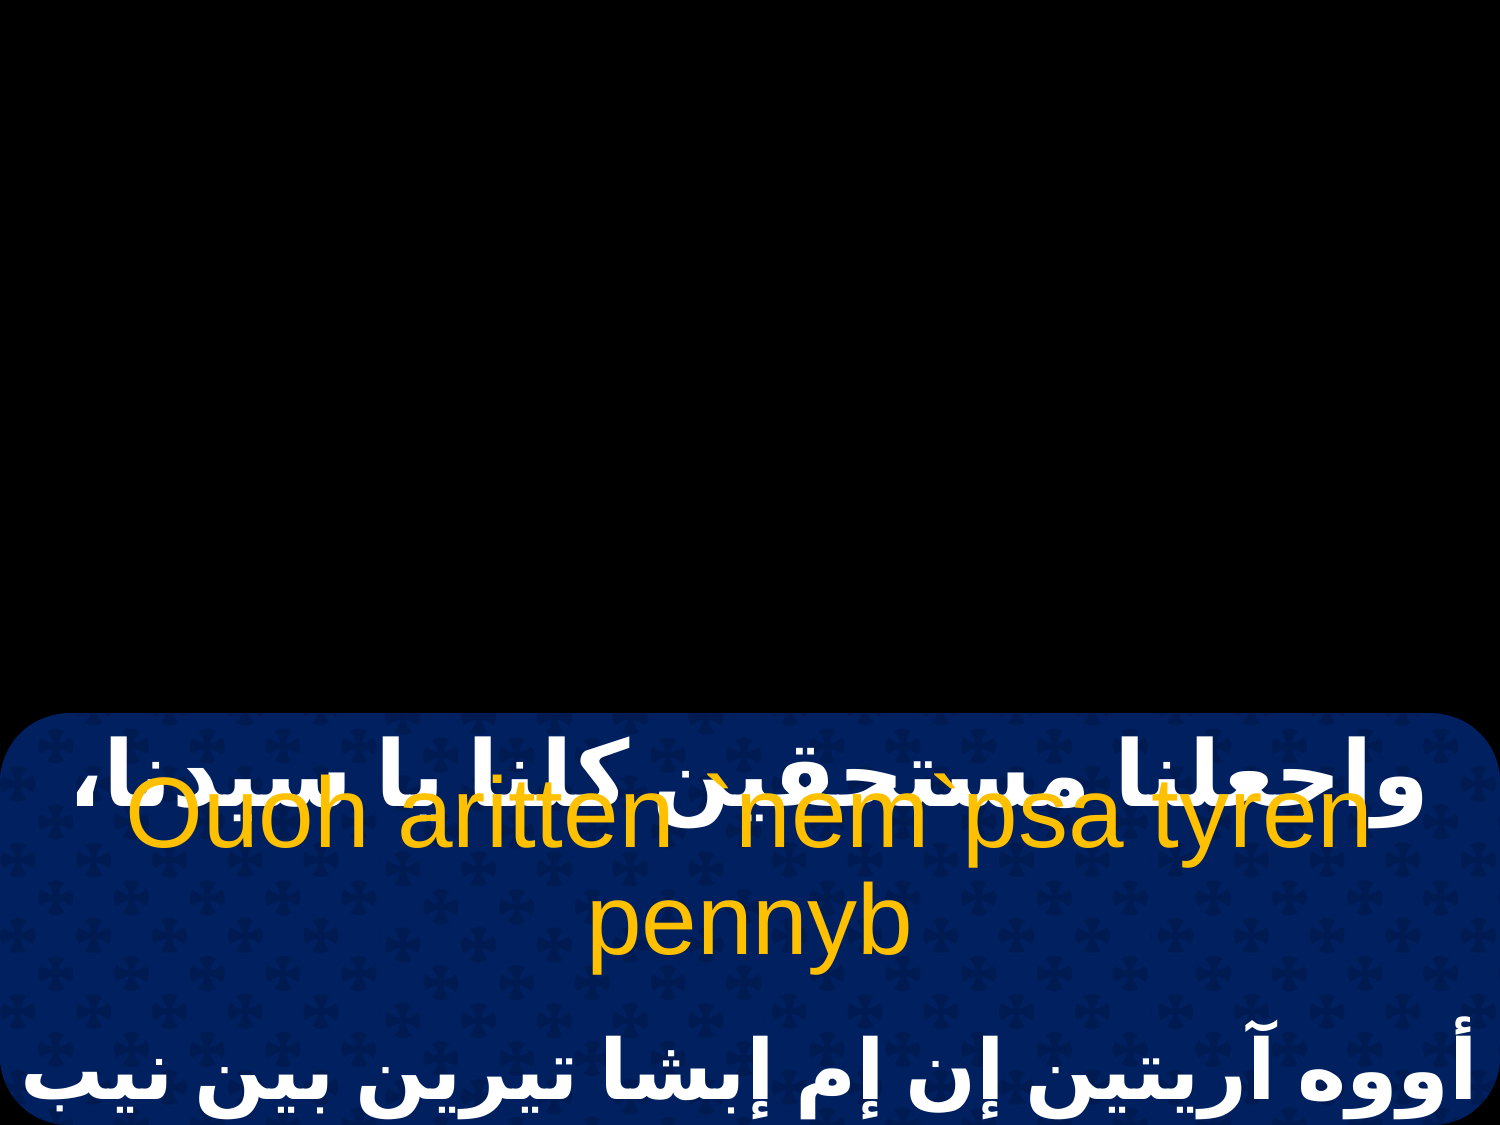

# واجعلنا مستحقين كلنا يا سيدنا،
Ouoh aritten `nem`psa tyren pennyb
أووه آريتين إن إم إبشا تيرين بين نيب